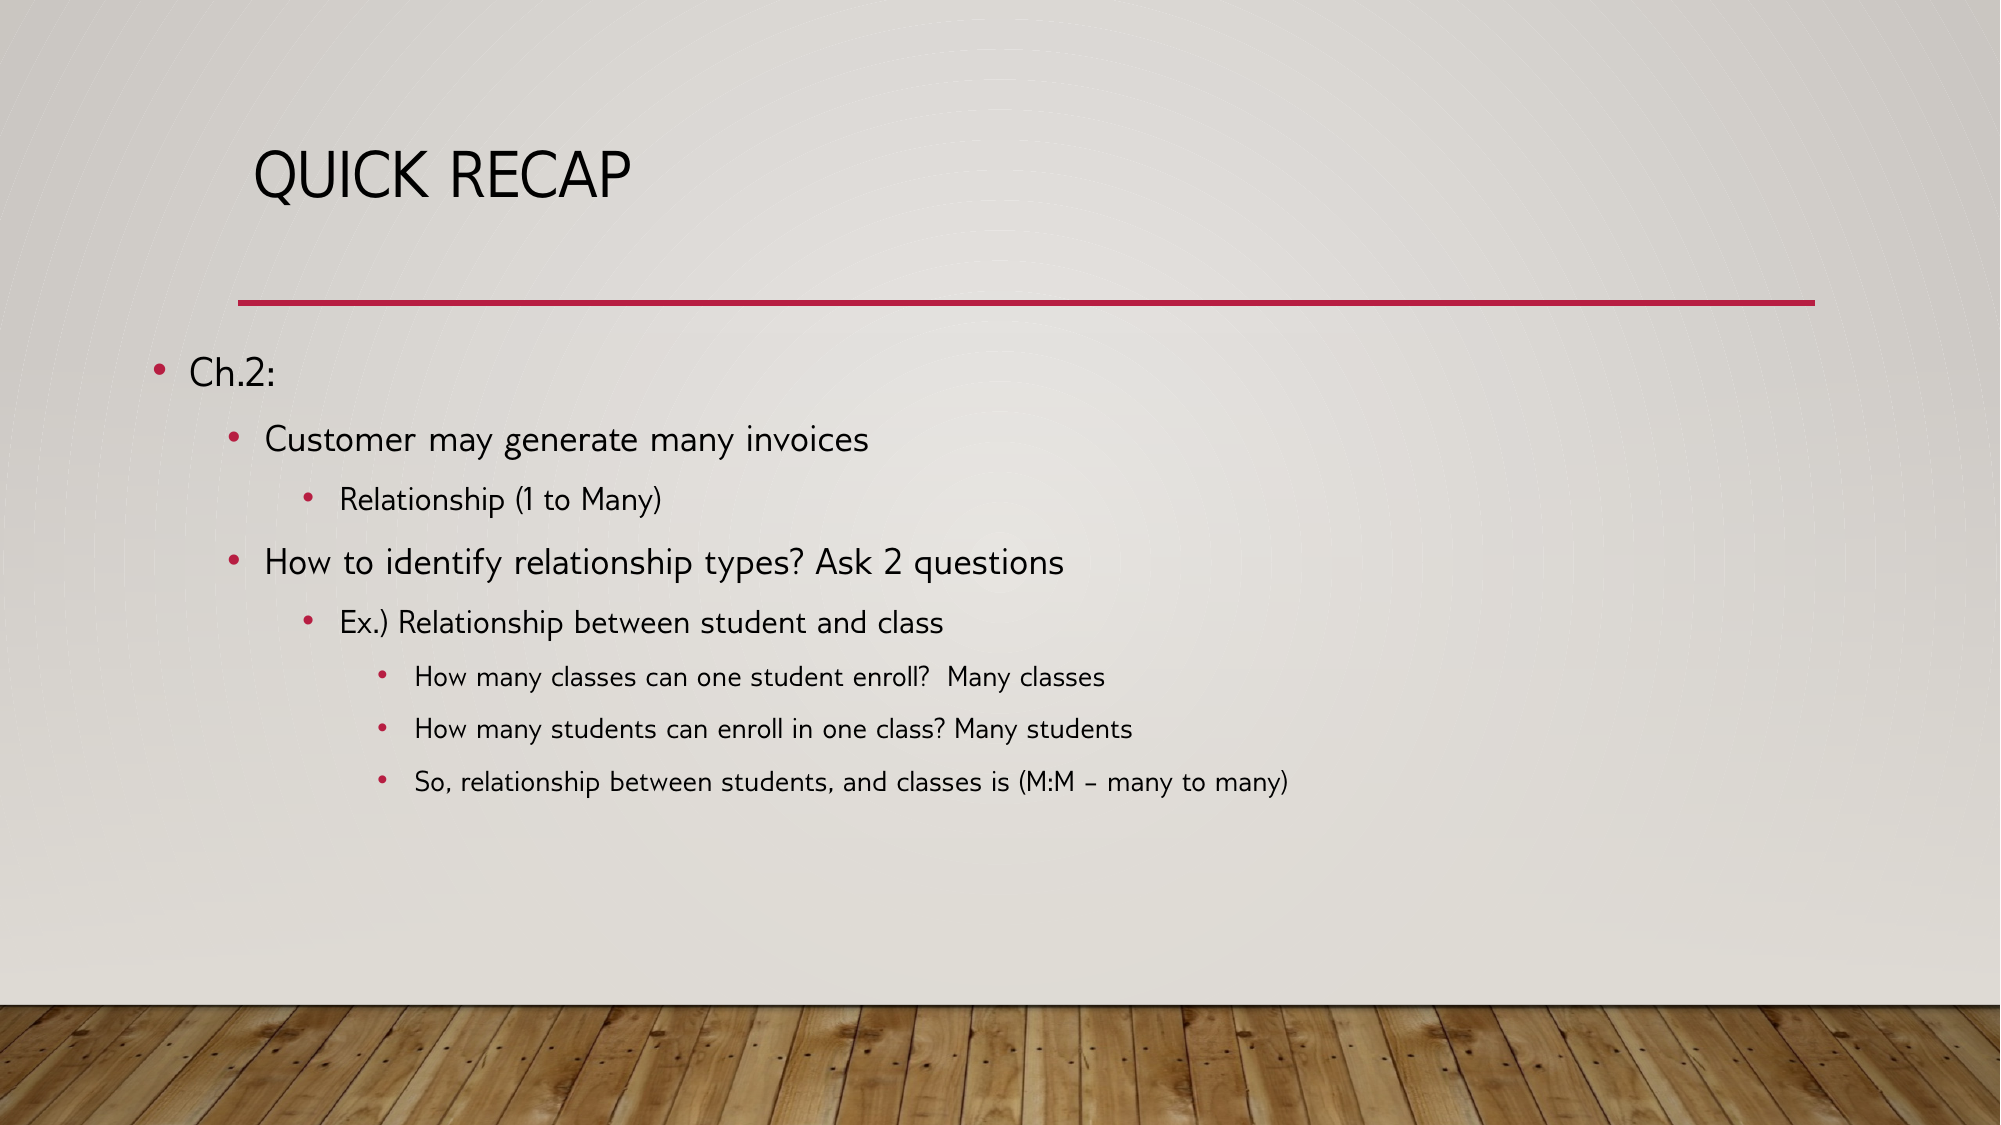

# Quick Recap
Ch.2:
Customer may generate many invoices
Relationship (1 to Many)
How to identify relationship types? Ask 2 questions
Ex.) Relationship between student and class
How many classes can one student enroll?  Many classes
How many students can enroll in one class? Many students
So, relationship between students, and classes is (M:M – many to many)